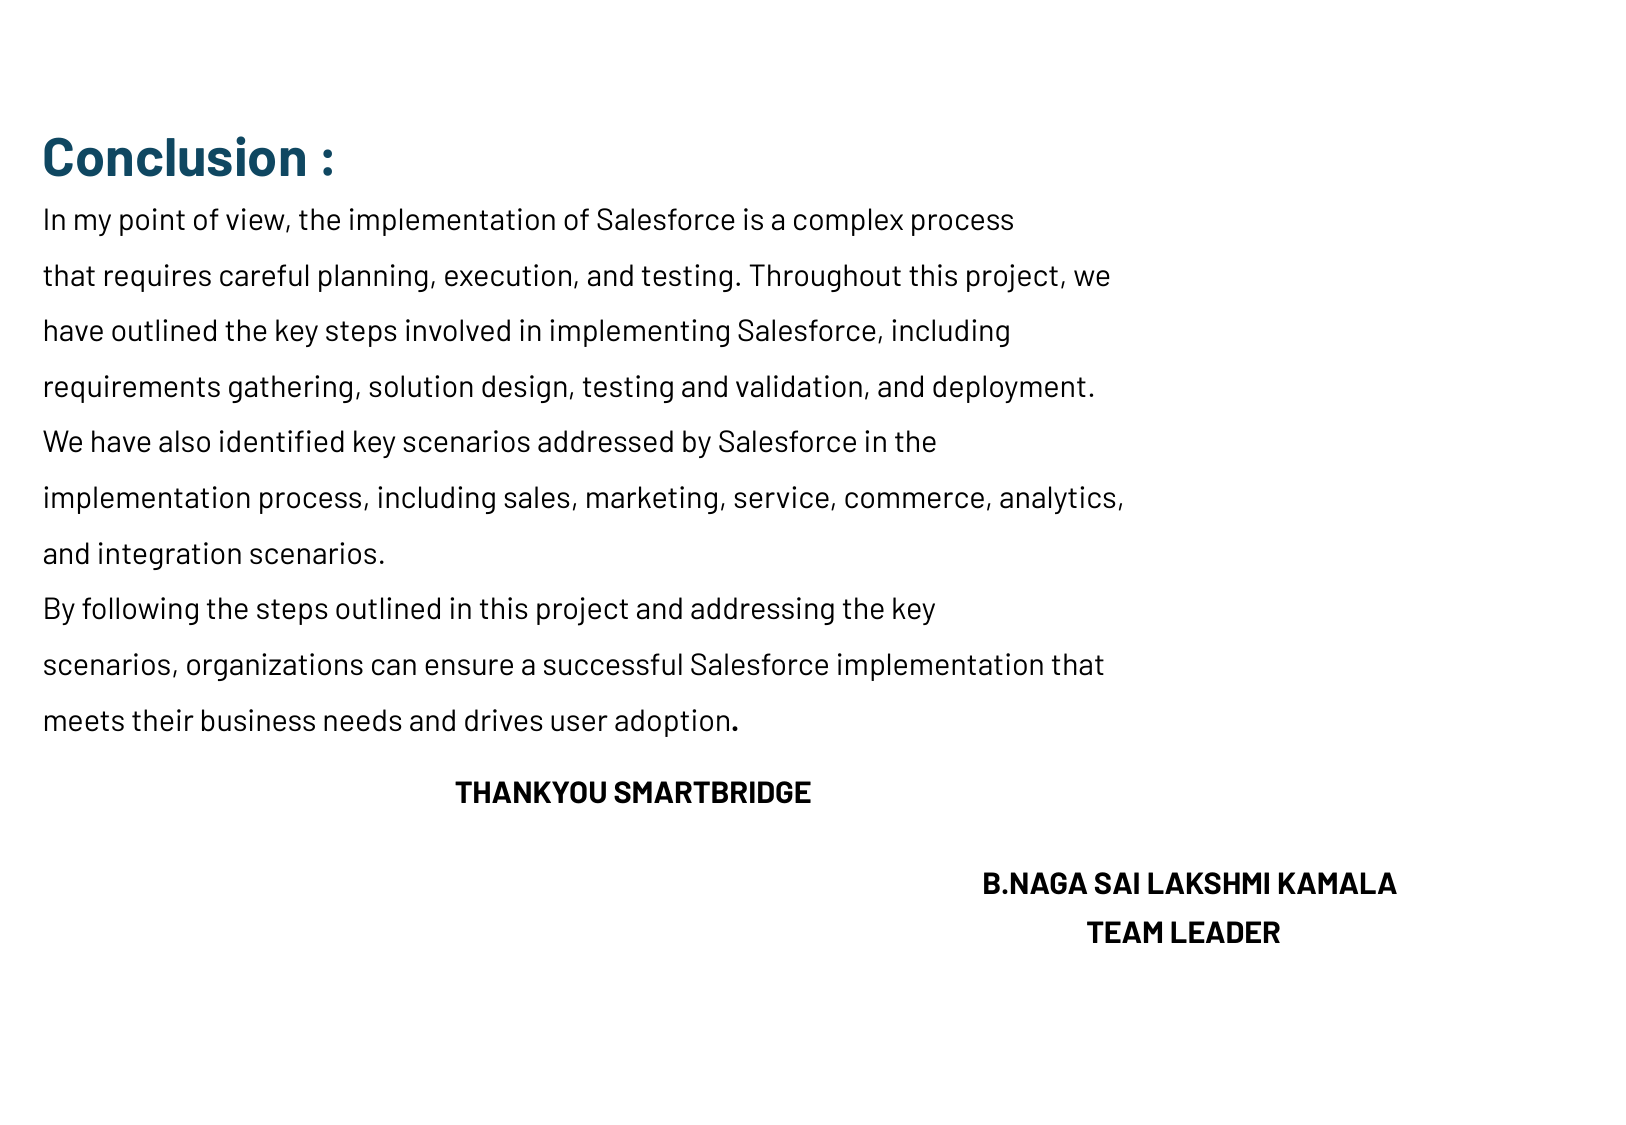

Conclusion :
In my point of view, the implementation of Salesforce is a complex process
that requires careful planning, execution, and testing. Throughout this project, we
have outlined the key steps involved in implementing Salesforce, including
requirements gathering, solution design, testing and validation, and deployment.
We have also identified key scenarios addressed by Salesforce in the
implementation process, including sales, marketing, service, commerce, analytics,
and integration scenarios.
By following the steps outlined in this project and addressing the key
scenarios, organizations can ensure a successful Salesforce implementation that
meets their business needs and drives user adoption.
THANKYOU SMARTBRIDGE
 B.NAGA SAI LAKSHMI KAMALA
TEAM LEADER